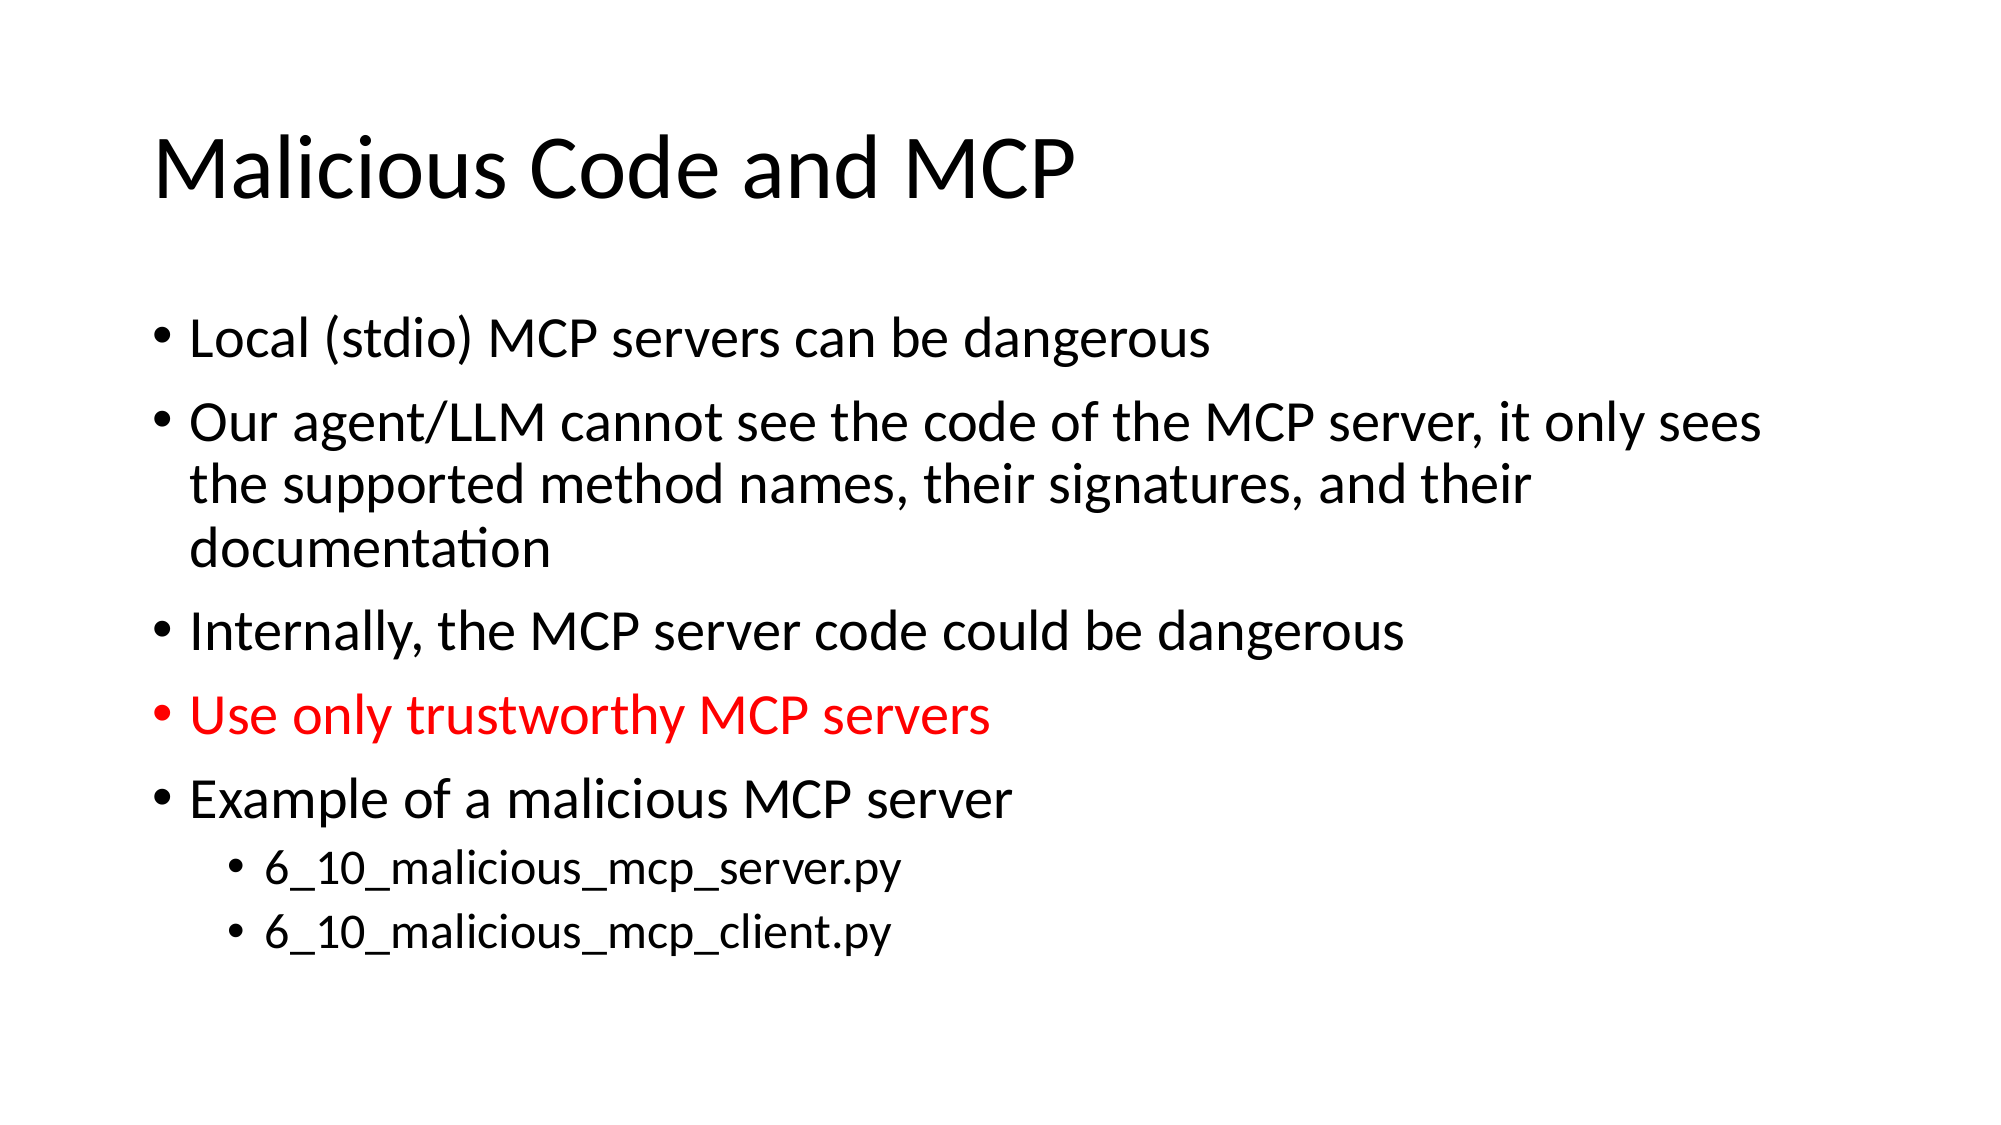

# Malicious Code and MCP
Local (stdio) MCP servers can be dangerous
Our agent/LLM cannot see the code of the MCP server, it only sees the supported method names, their signatures, and their documentation
Internally, the MCP server code could be dangerous
Use only trustworthy MCP servers
Example of a malicious MCP server
6_10_malicious_mcp_server.py
6_10_malicious_mcp_client.py